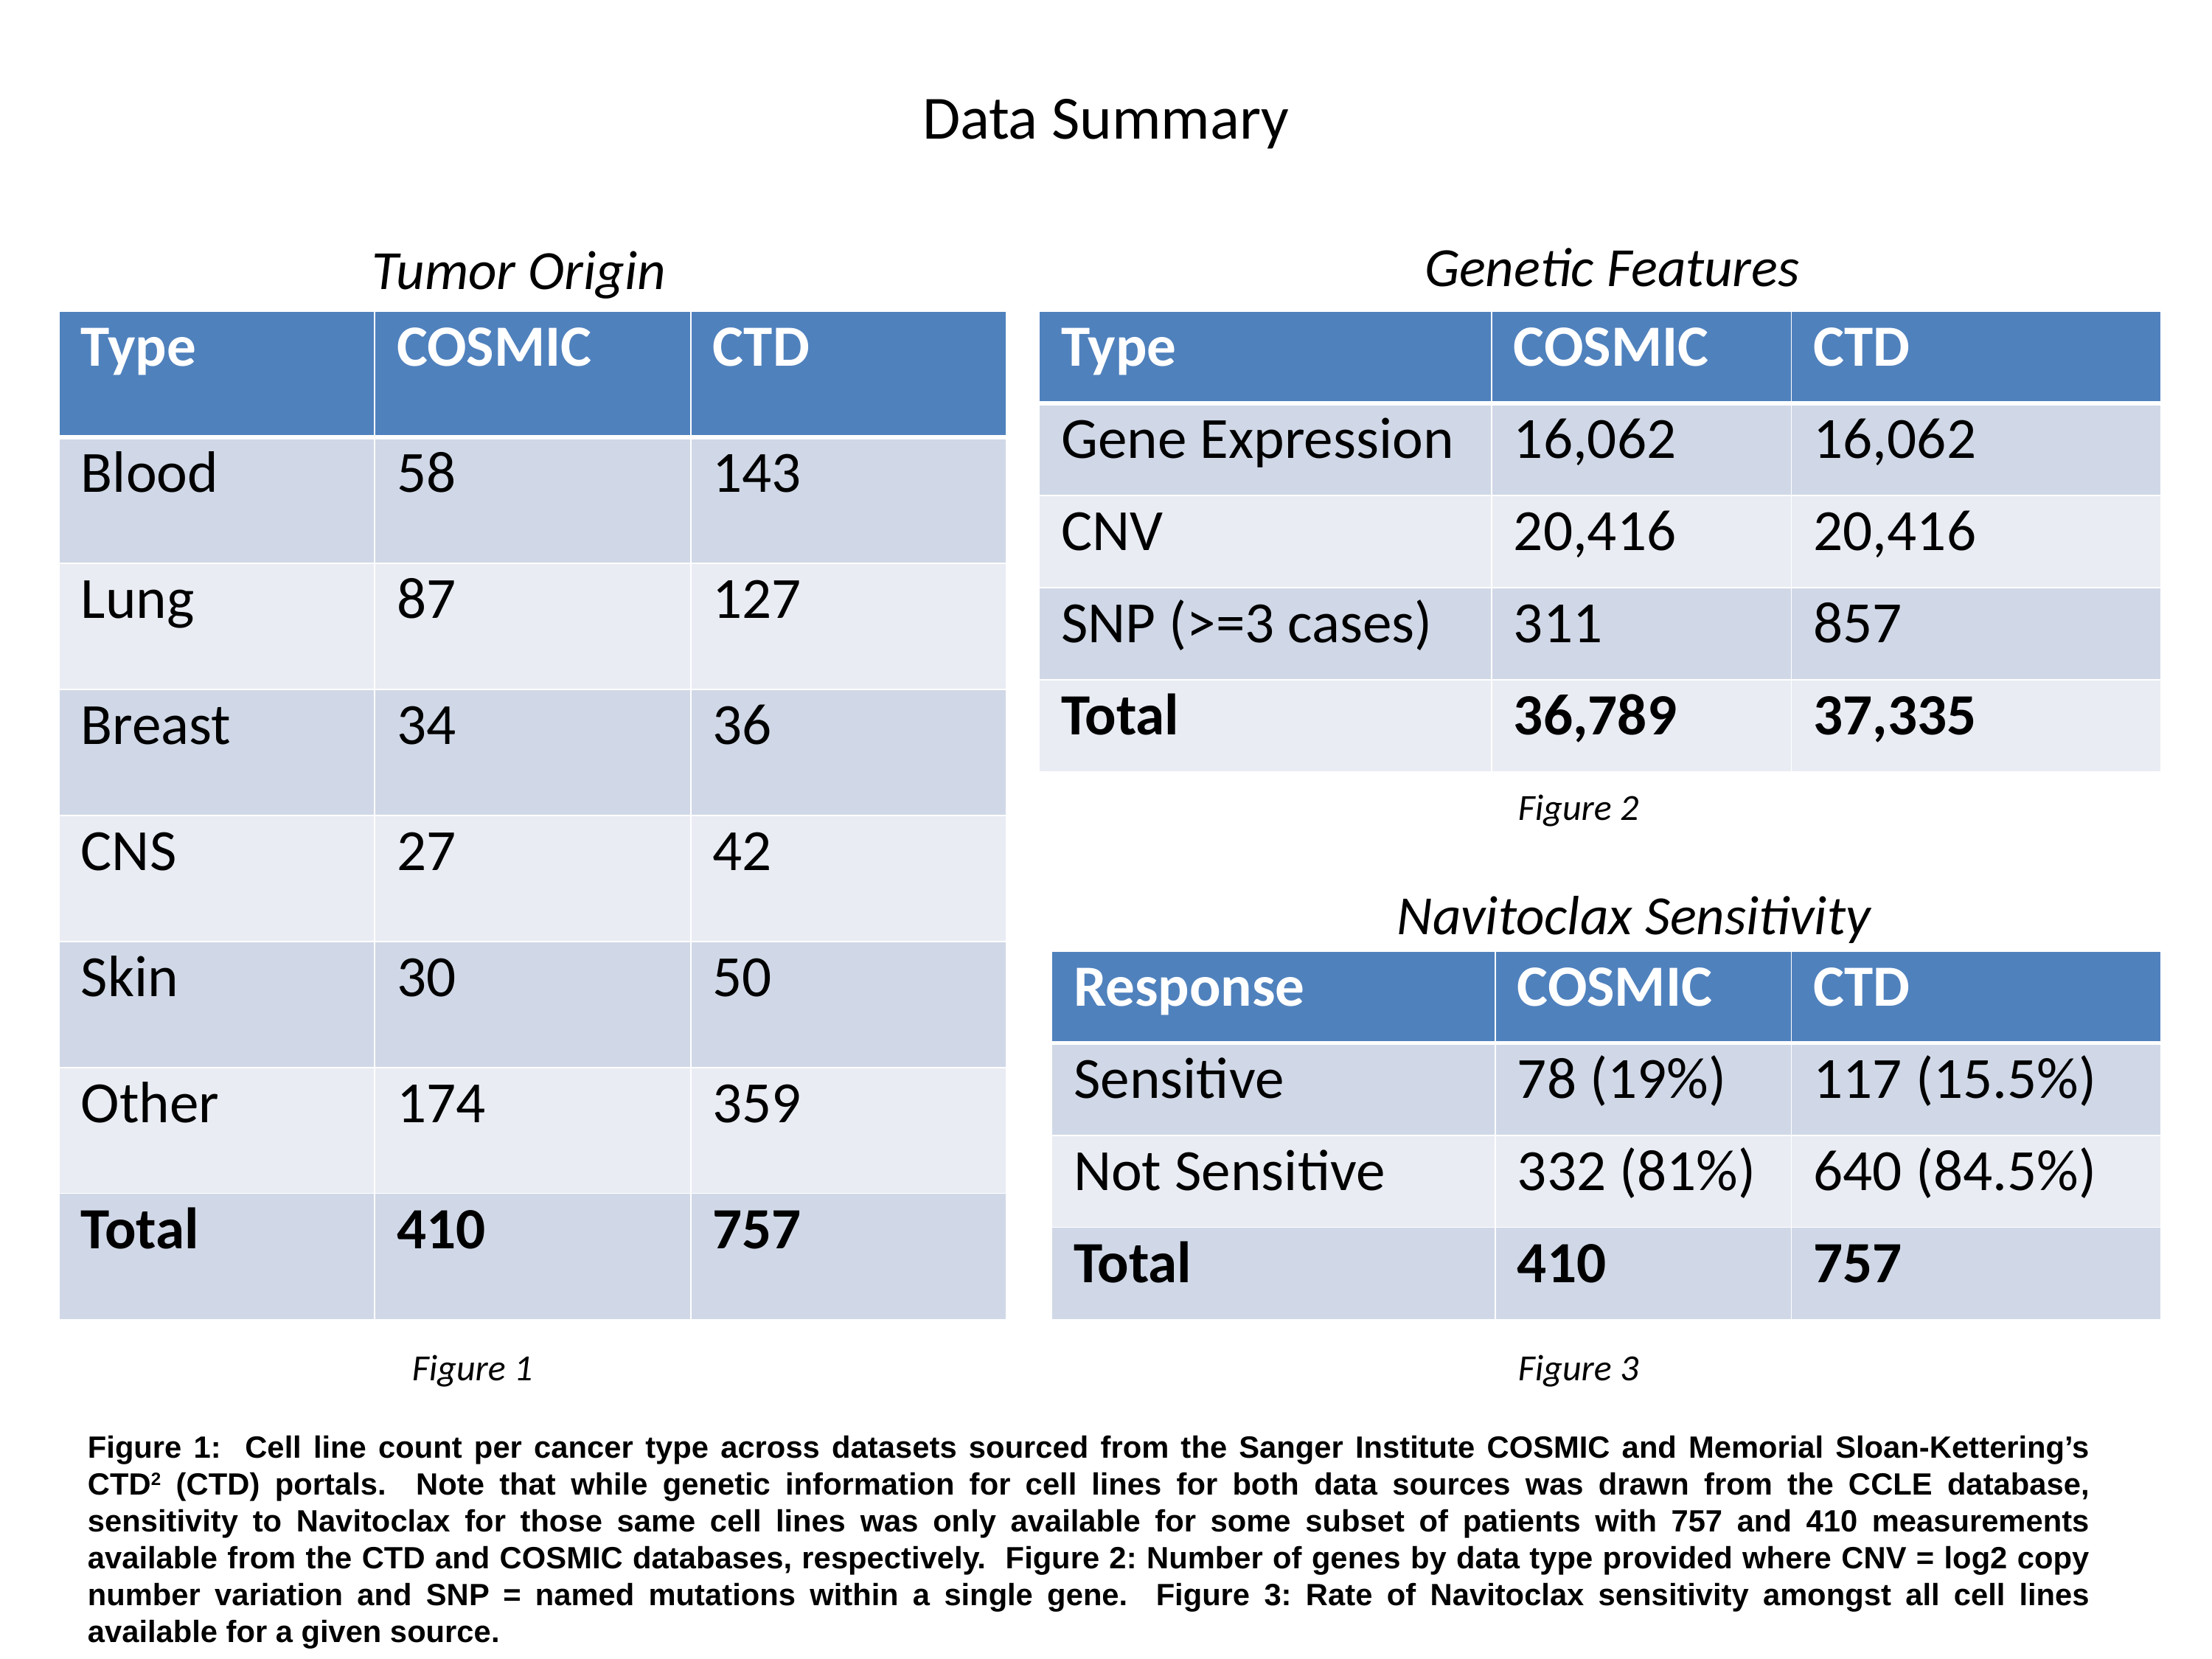

# Data Summary
Genetic Features
Tumor Origin
| Type | COSMIC | CTD |
| --- | --- | --- |
| Blood | 58 | 143 |
| Lung | 87 | 127 |
| Breast | 34 | 36 |
| CNS | 27 | 42 |
| Skin | 30 | 50 |
| Other | 174 | 359 |
| Total | 410 | 757 |
| Type | COSMIC | CTD |
| --- | --- | --- |
| Gene Expression | 16,062 | 16,062 |
| CNV | 20,416 | 20,416 |
| SNP (>=3 cases) | 311 | 857 |
| Total | 36,789 | 37,335 |
Figure 2
Navitoclax Sensitivity
| Response | COSMIC | CTD |
| --- | --- | --- |
| Sensitive | 78 (19%) | 117 (15.5%) |
| Not Sensitive | 332 (81%) | 640 (84.5%) |
| Total | 410 | 757 |
Figure 1
Figure 3
Figure 1:  Cell line count per cancer type across datasets sourced from the Sanger Institute COSMIC and Memorial Sloan-Kettering’s CTD2 (CTD) portals.  Note that while genetic information for cell lines for both data sources was drawn from the CCLE database, sensitivity to Navitoclax for those same cell lines was only available for some subset of patients with 757 and 410 measurements available from the CTD and COSMIC databases, respectively.  Figure 2: Number of genes by data type provided where CNV = log2 copy number variation and SNP = named mutations within a single gene.  Figure 3: Rate of Navitoclax sensitivity amongst all cell lines available for a given source.